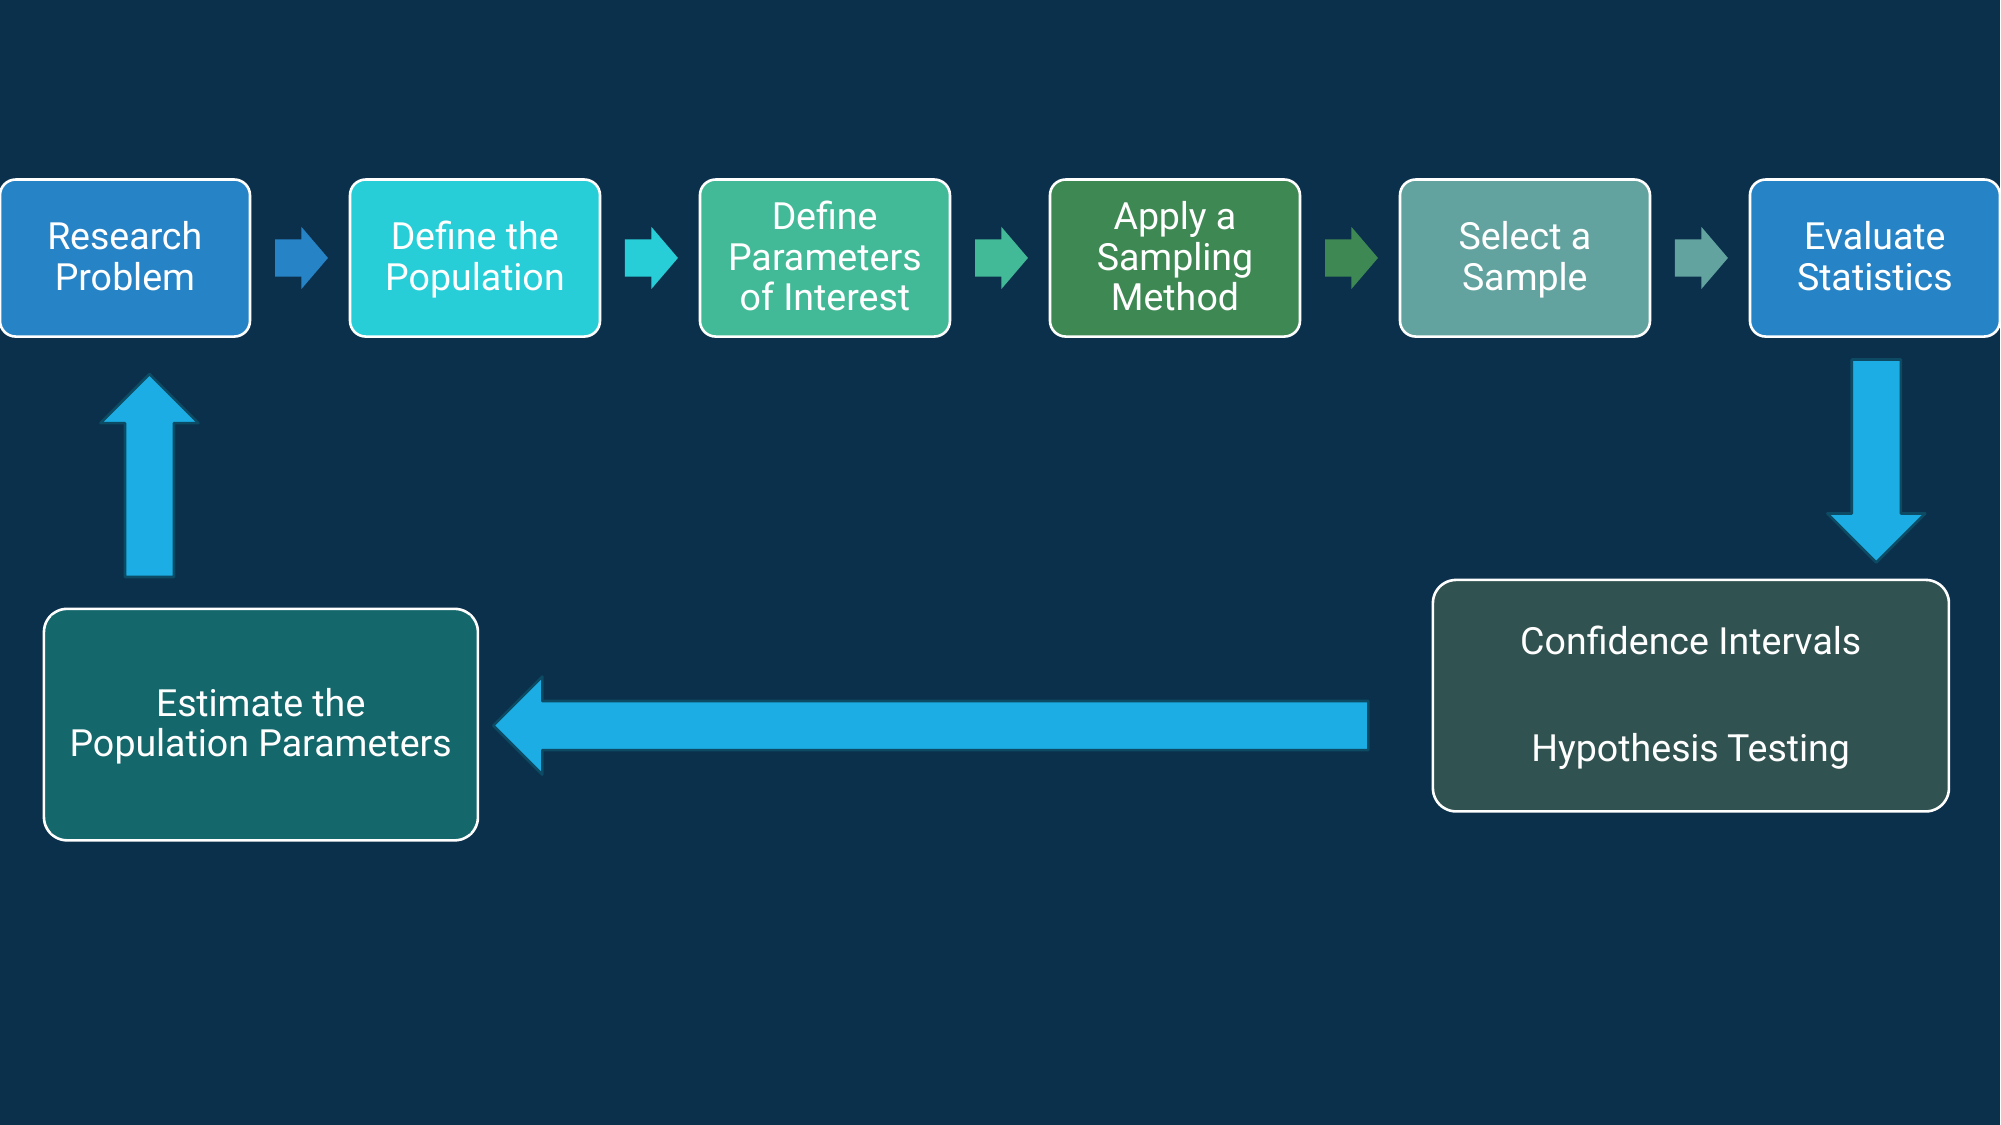

Research Problem
Define the Population
Define Parameters of Interest
Apply a Sampling Method
Select a Sample
Evaluate Statistics

Confidence Intervals

Hypothesis Testing

Estimate the Population Parameters